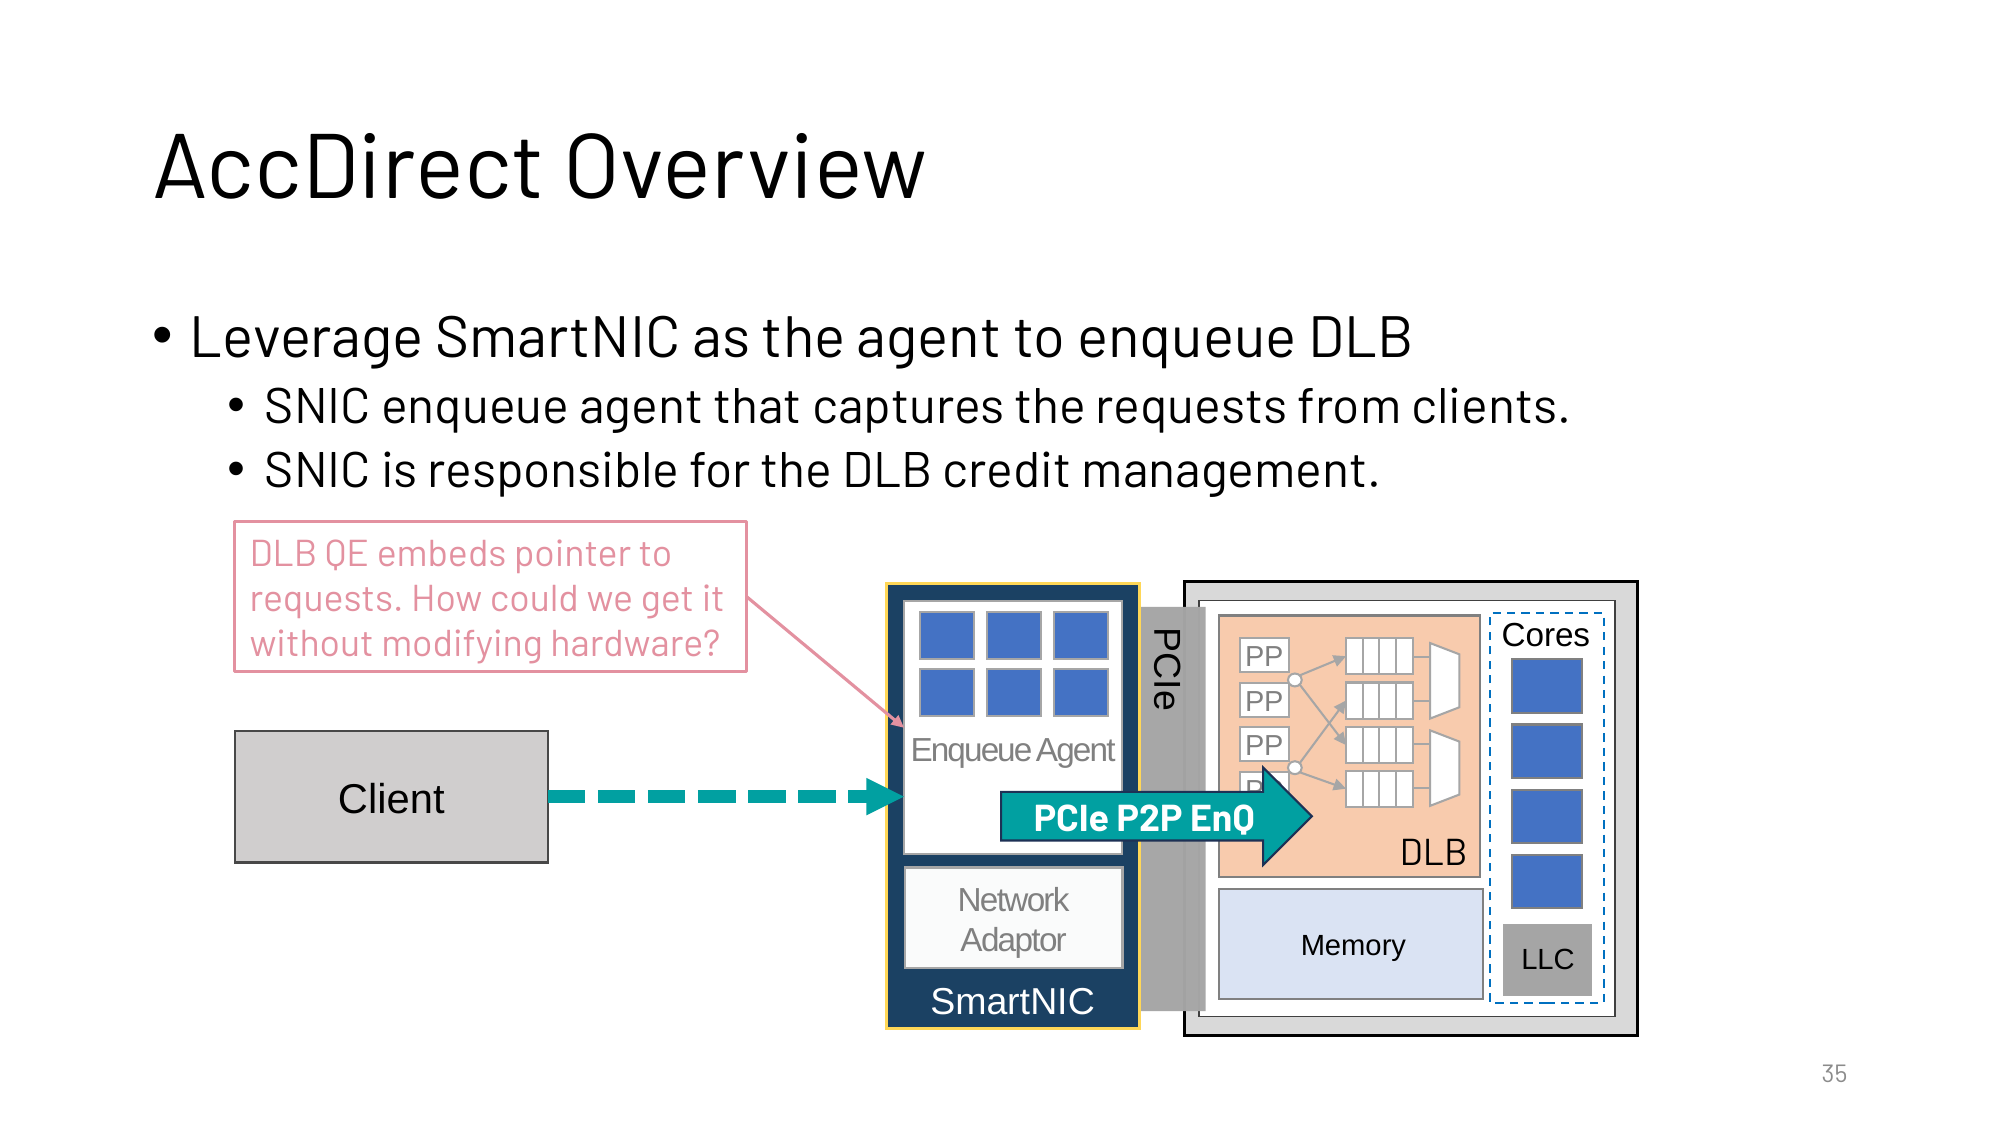

# AccDirect Overview
Leverage SmartNIC as the agent to enqueue DLB
SNIC enqueue agent that captures the requests from clients.
SNIC is responsible for the DLB credit management.
DLB QE embeds pointer to requests. How could we get it without modifying hardware?

SmartNIC

Enqueue Agent

Network
Adaptor

Cores

PP

PP

PP

PP
PCIe

Client
PCIe P2P EnQ

DLB
Memory

LLC
35